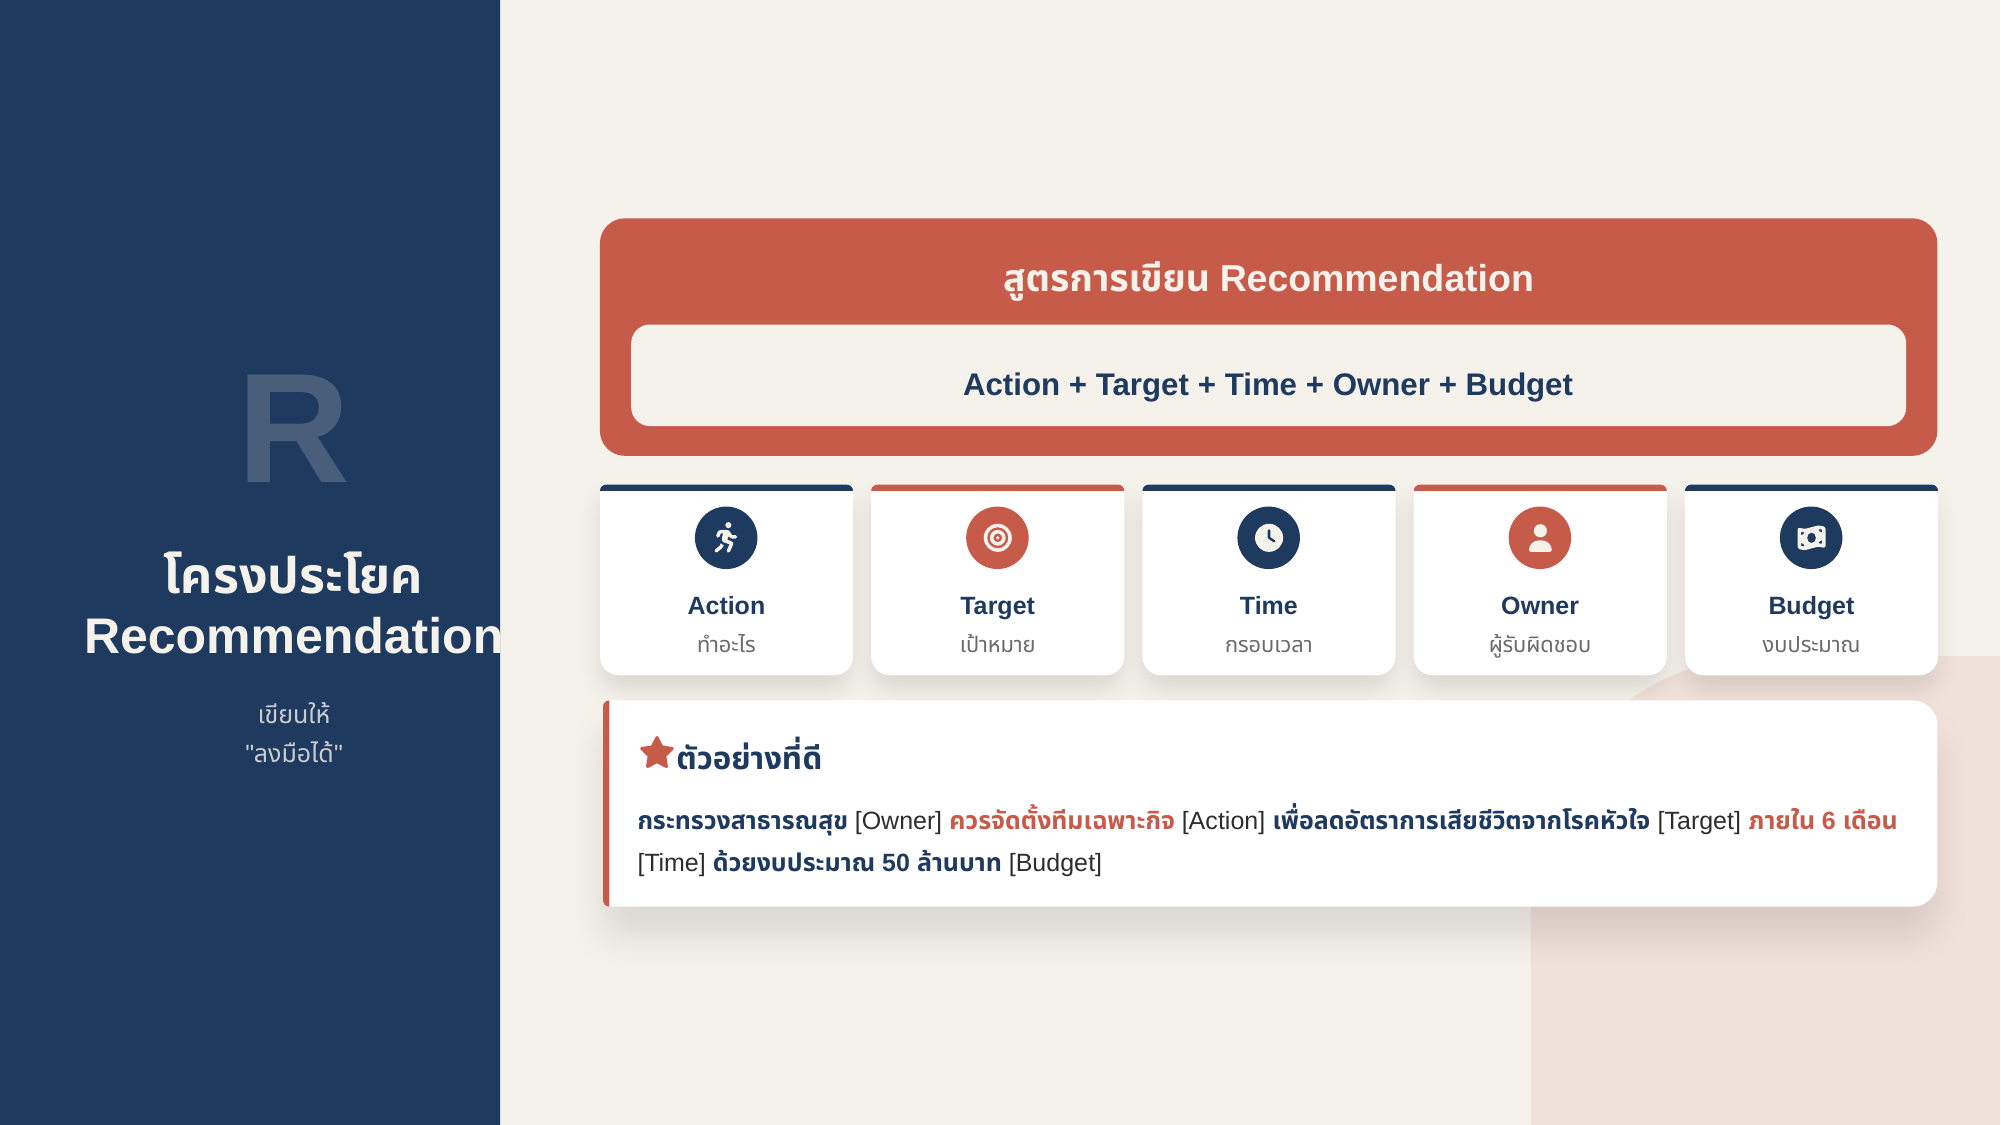

สูตรการเขียน Recommendation

Action + Target + Time + Owner + Budget
R

โครงประโยค
Recommendation
Action
Target
Time
Owner
Budget
ทำอะไร
เป้าหมาย
กรอบเวลา
ผู้รับผิดชอบ
งบประมาณ

เขียนให้
"ลงมือได้"

ตัวอย่างที่ดี

กระทรวงสาธารณสุข [Owner] ควรจัดตั้งทีมเฉพาะกิจ [Action] เพื่อลดอัตราการเสียชีวิตจากโรคหัวใจ [Target] ภายใน 6 เดือน [Time] ด้วยงบประมาณ 50 ล้านบาท [Budget]